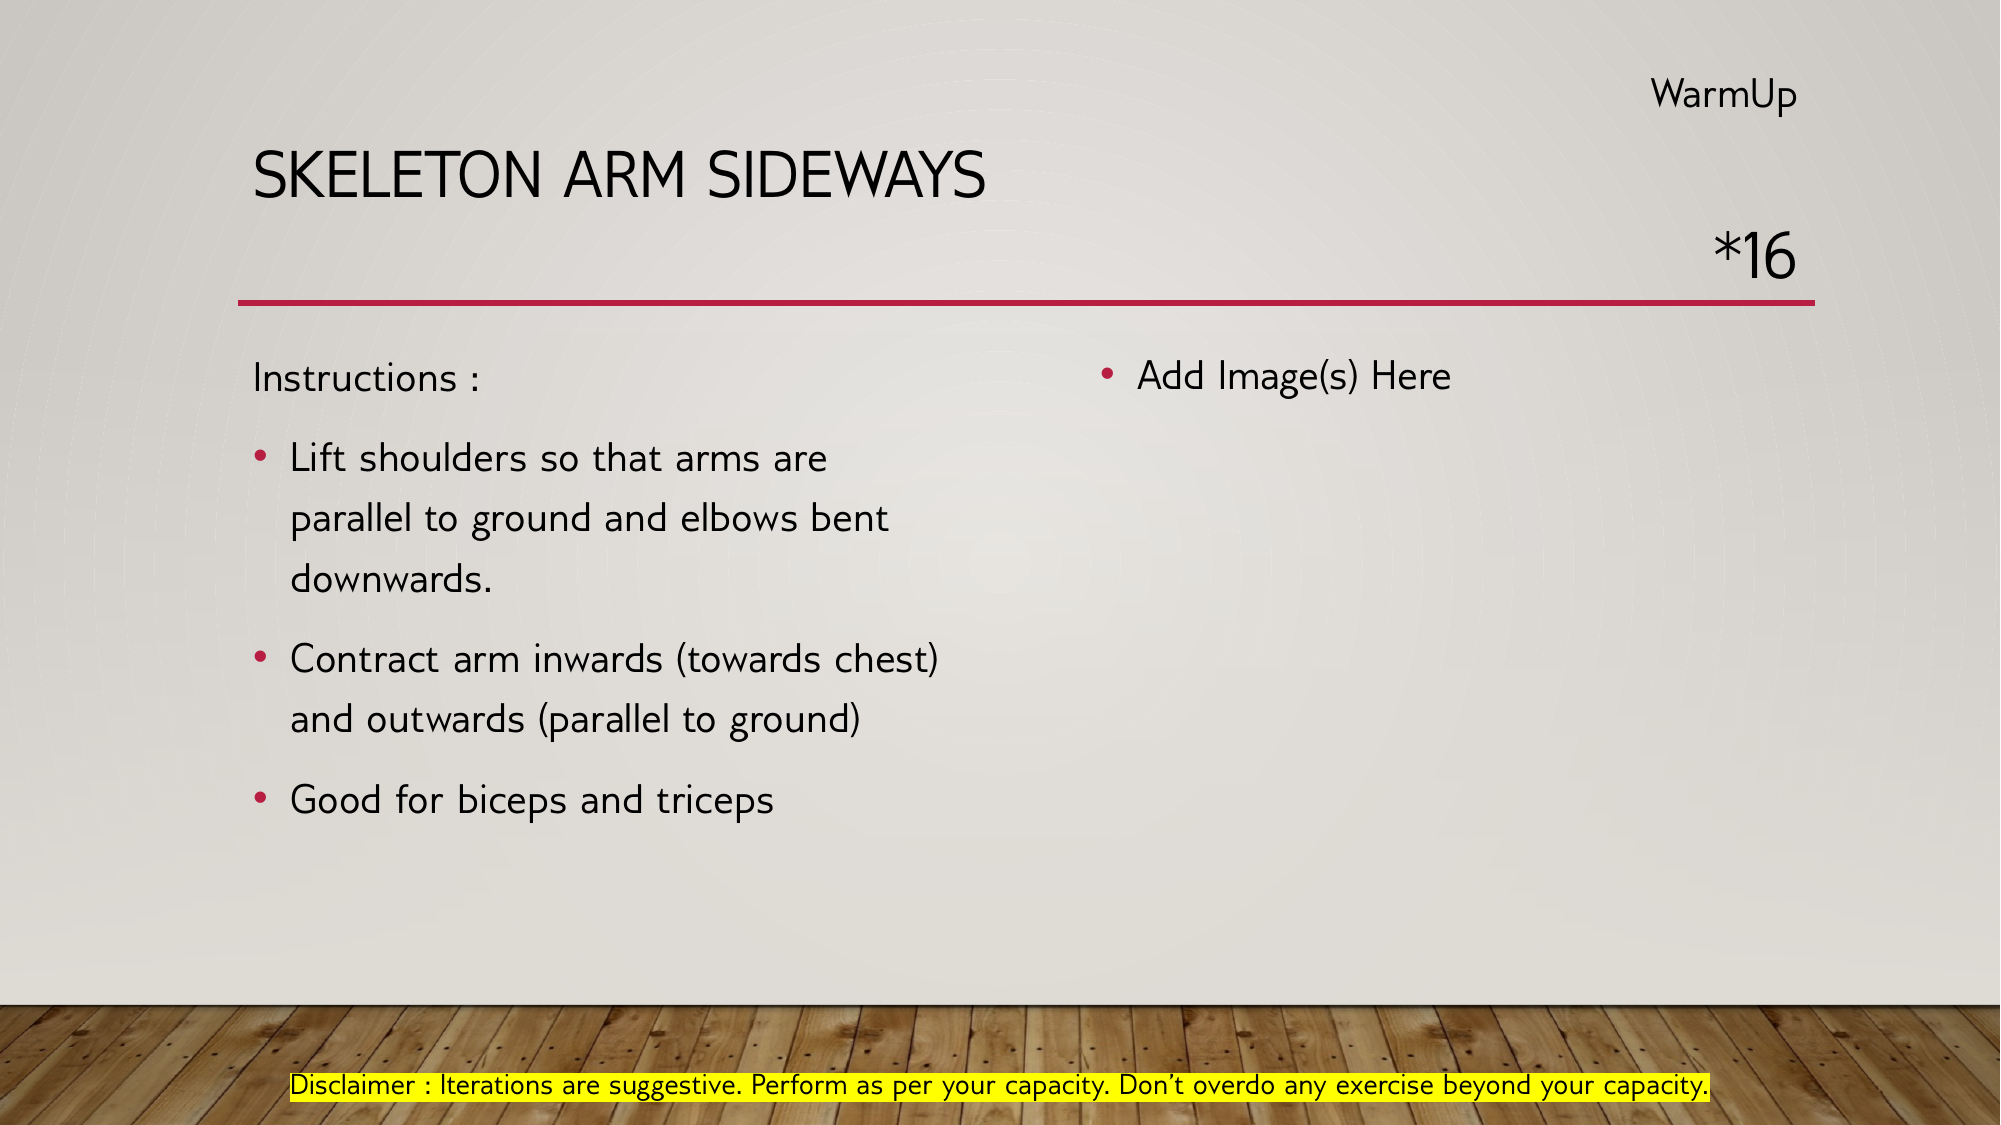

WarmUp
# skeleton arm sideways
*16
Add Image(s) Here

Instructions :
Lift shoulders so that arms are parallel to ground and elbows bent downwards.
Contract arm inwards (towards chest) and outwards (parallel to ground)
Good for biceps and triceps
Disclaimer : Iterations are suggestive. Perform as per your capacity. Don’t overdo any exercise beyond your capacity.